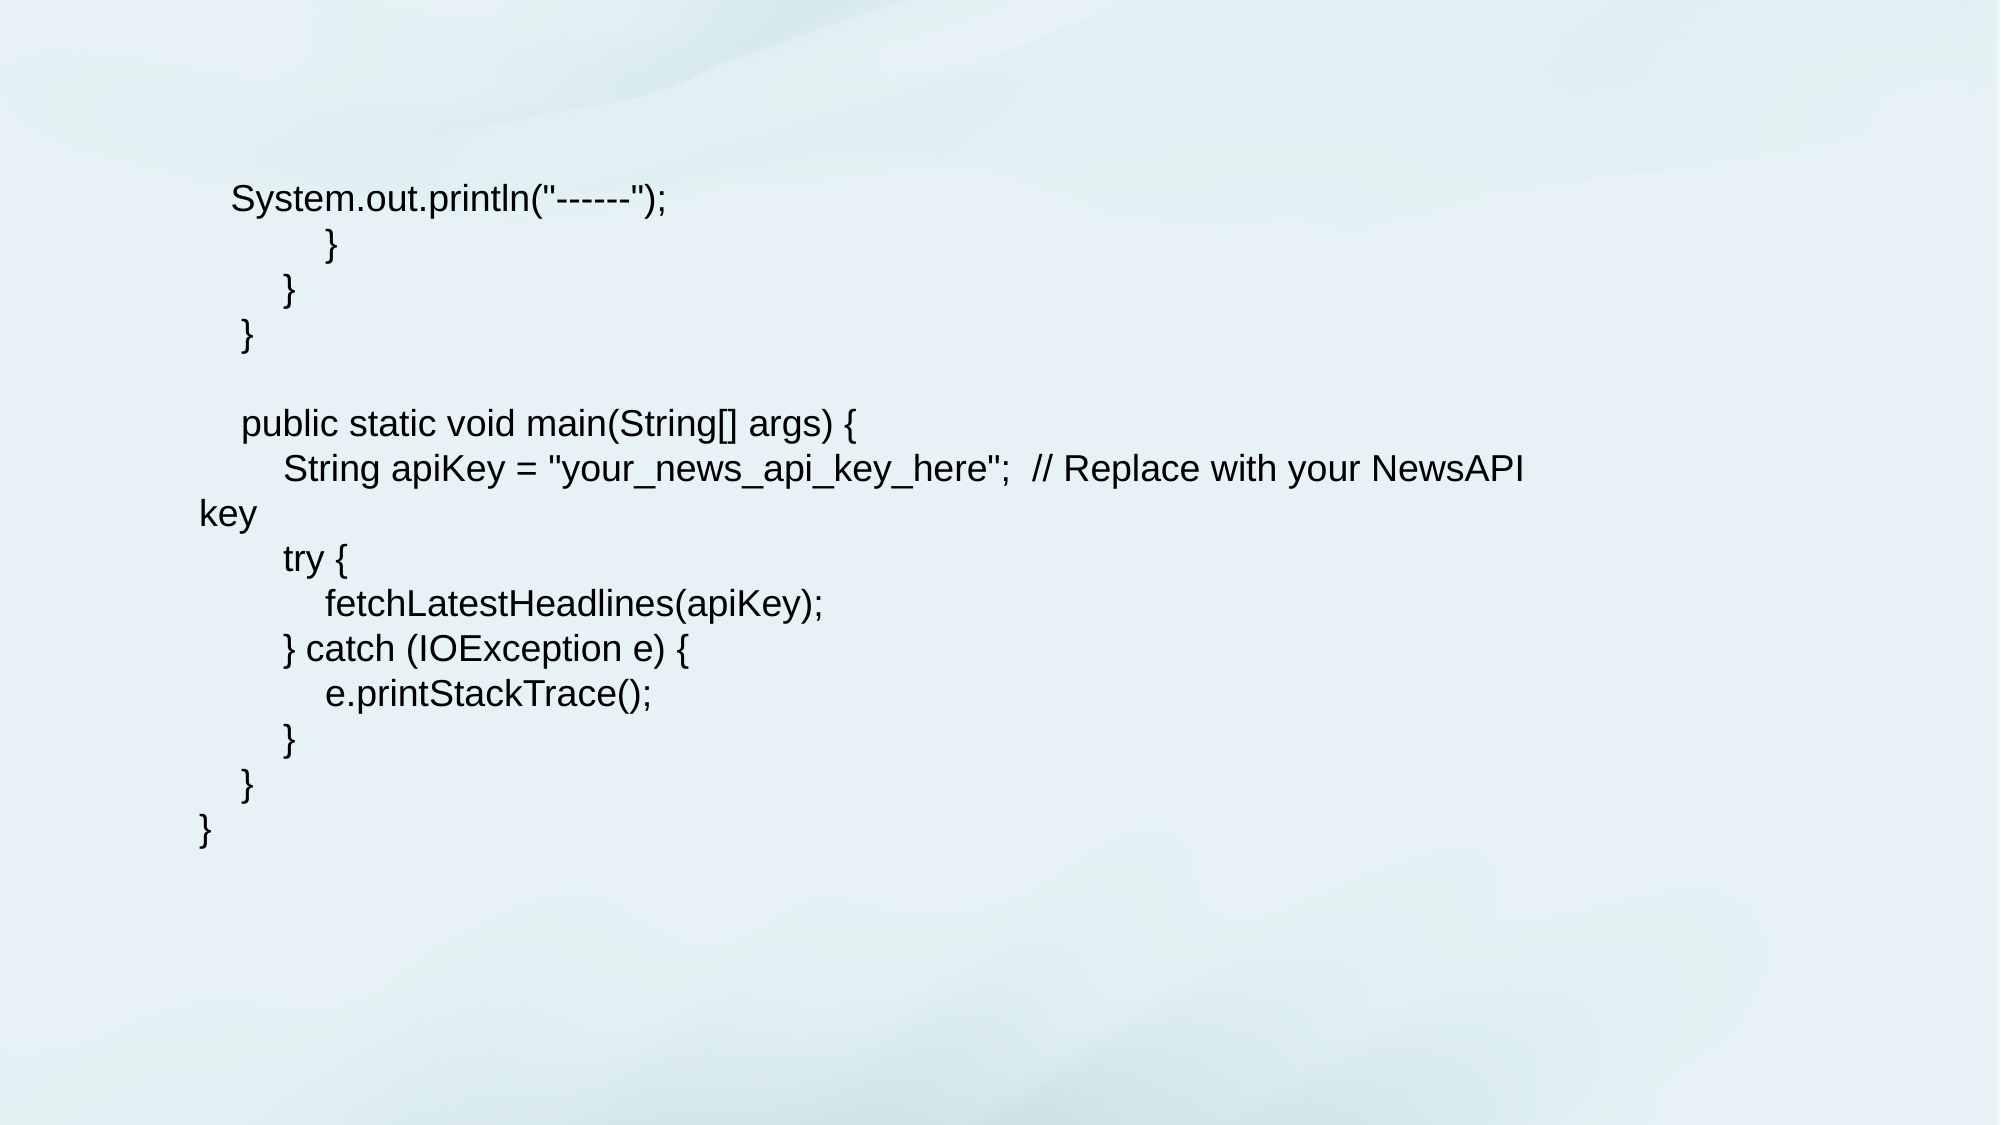

System.out.println("------");
            }
        }
    }

    public static void main(String[] args) {
        String apiKey = "your_news_api_key_here";  // Replace with your NewsAPI key
        try {
            fetchLatestHeadlines(apiKey);
        } catch (IOException e) {
            e.printStackTrace();
        }
    }
}